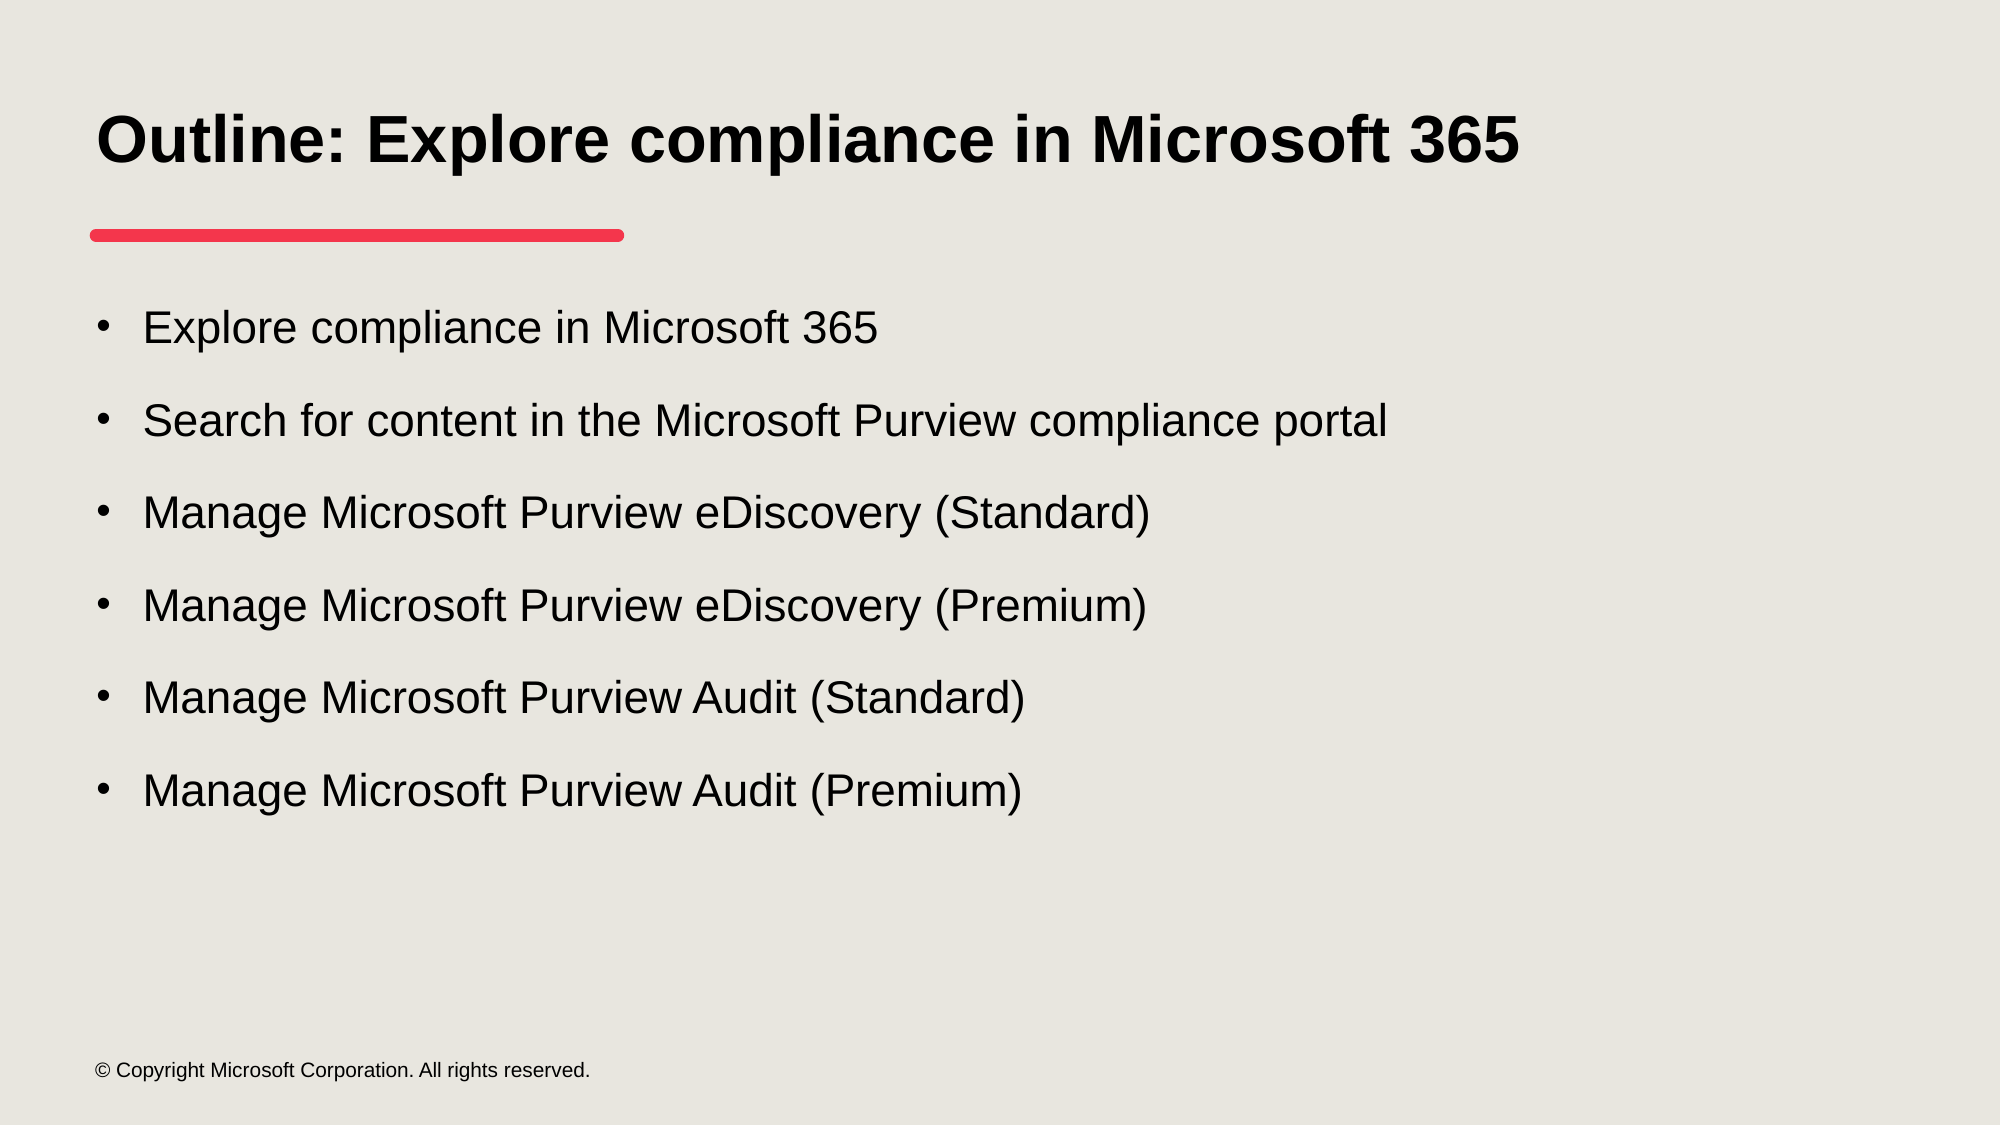

# Outline: Explore compliance in Microsoft 365
Explore compliance in Microsoft 365
Search for content in the Microsoft Purview compliance portal
Manage Microsoft Purview eDiscovery (Standard)
Manage Microsoft Purview eDiscovery (Premium)
Manage Microsoft Purview Audit (Standard)
Manage Microsoft Purview Audit (Premium)